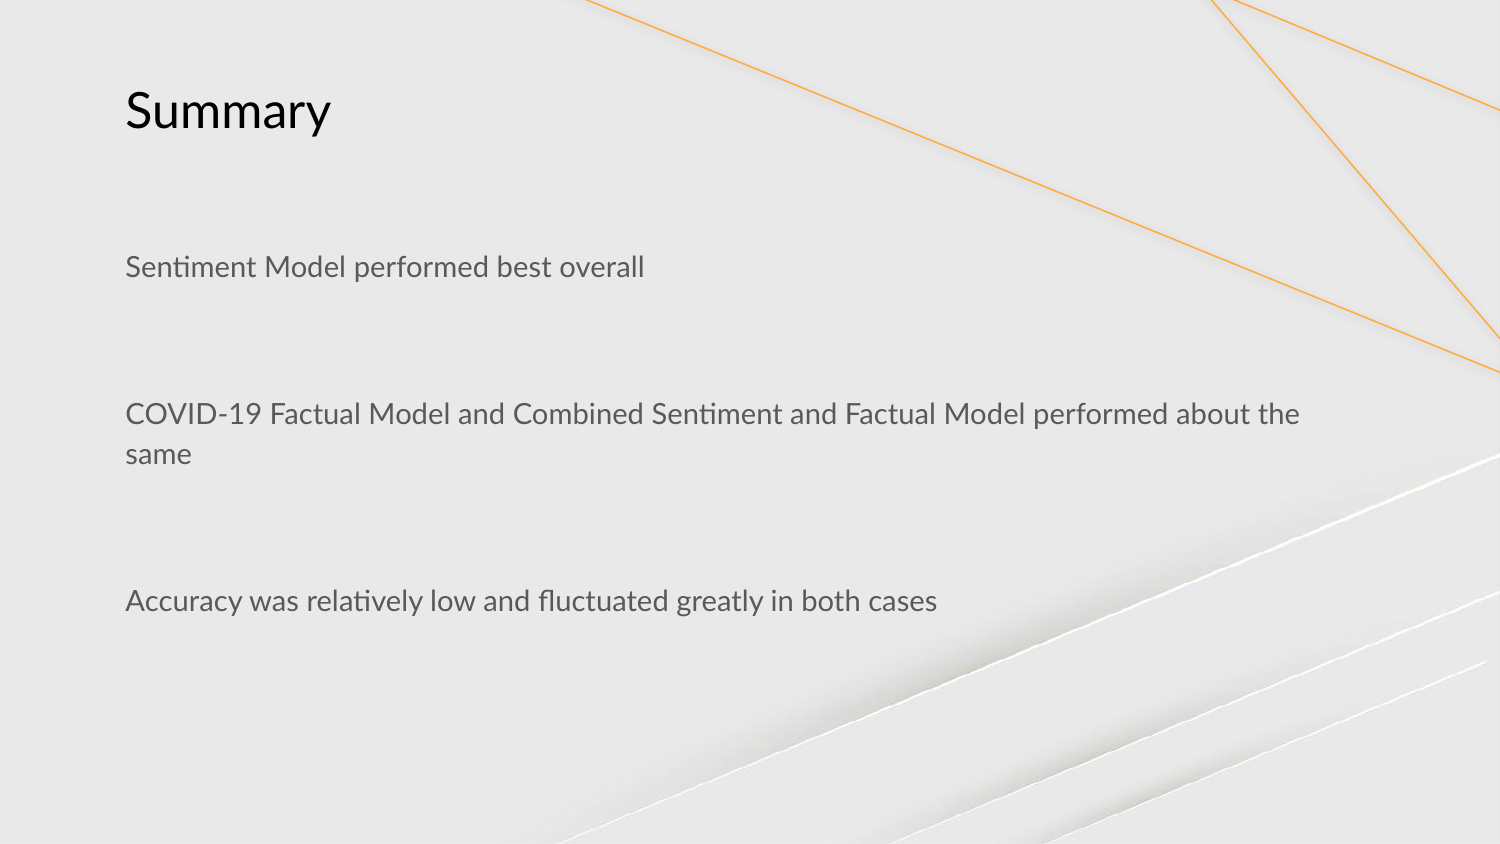

# Summary
Sentiment Model performed best overall

COVID-19 Factual Model and Combined Sentiment and Factual Model performed about the same

Accuracy was relatively low and fluctuated greatly in both cases